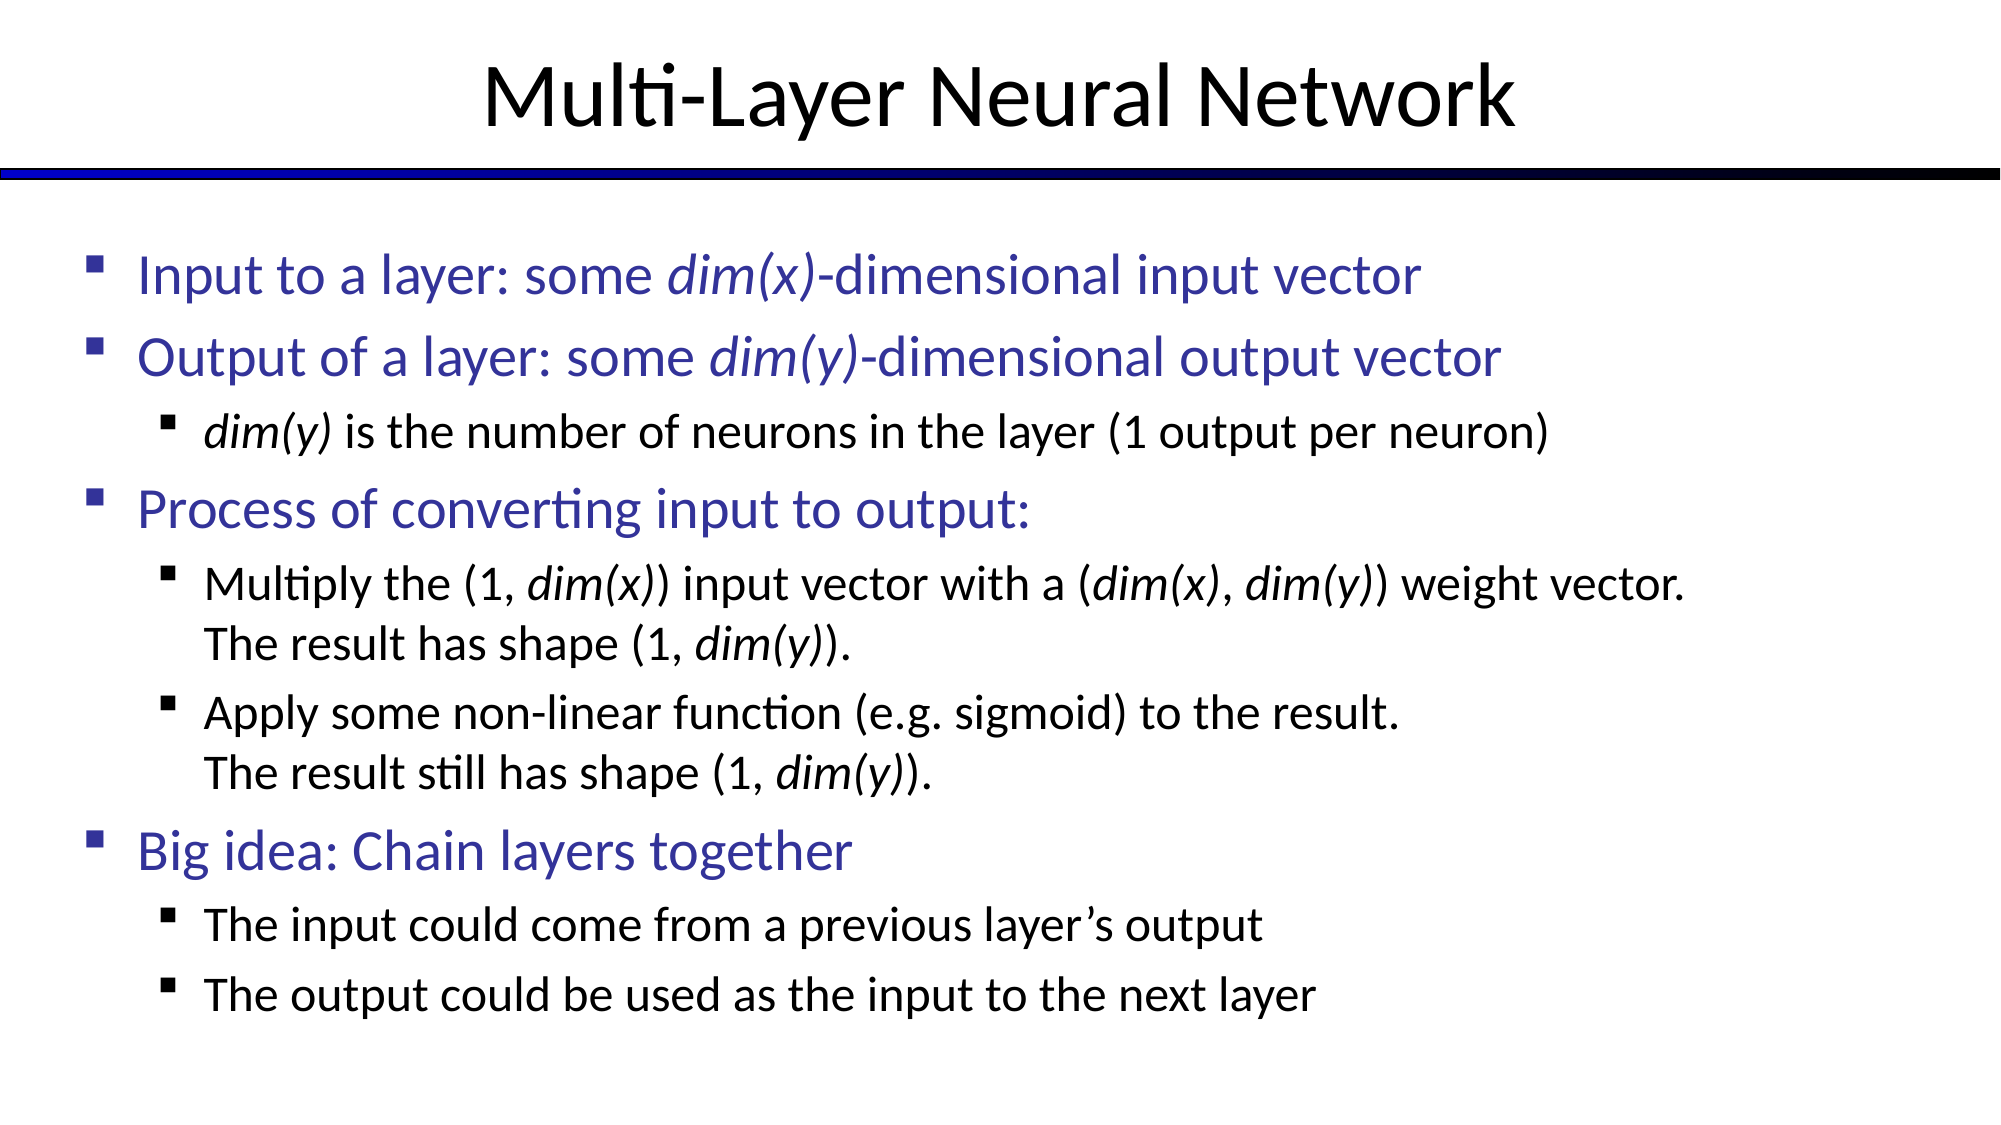

# Multi-Layer Neural Network
Input to a layer: some dim(x)-dimensional input vector
Output of a layer: some dim(y)-dimensional output vector
dim(y) is the number of neurons in the layer (1 output per neuron)
Process of converting input to output:
Multiply the (1, dim(x)) input vector with a (dim(x), dim(y)) weight vector.
The result has shape (1, dim(y)).
Apply some non-linear function (e.g. sigmoid) to the result.
The result still has shape (1, dim(y)).
Big idea: Chain layers together
The input could come from a previous layer’s output
The output could be used as the input to the next layer